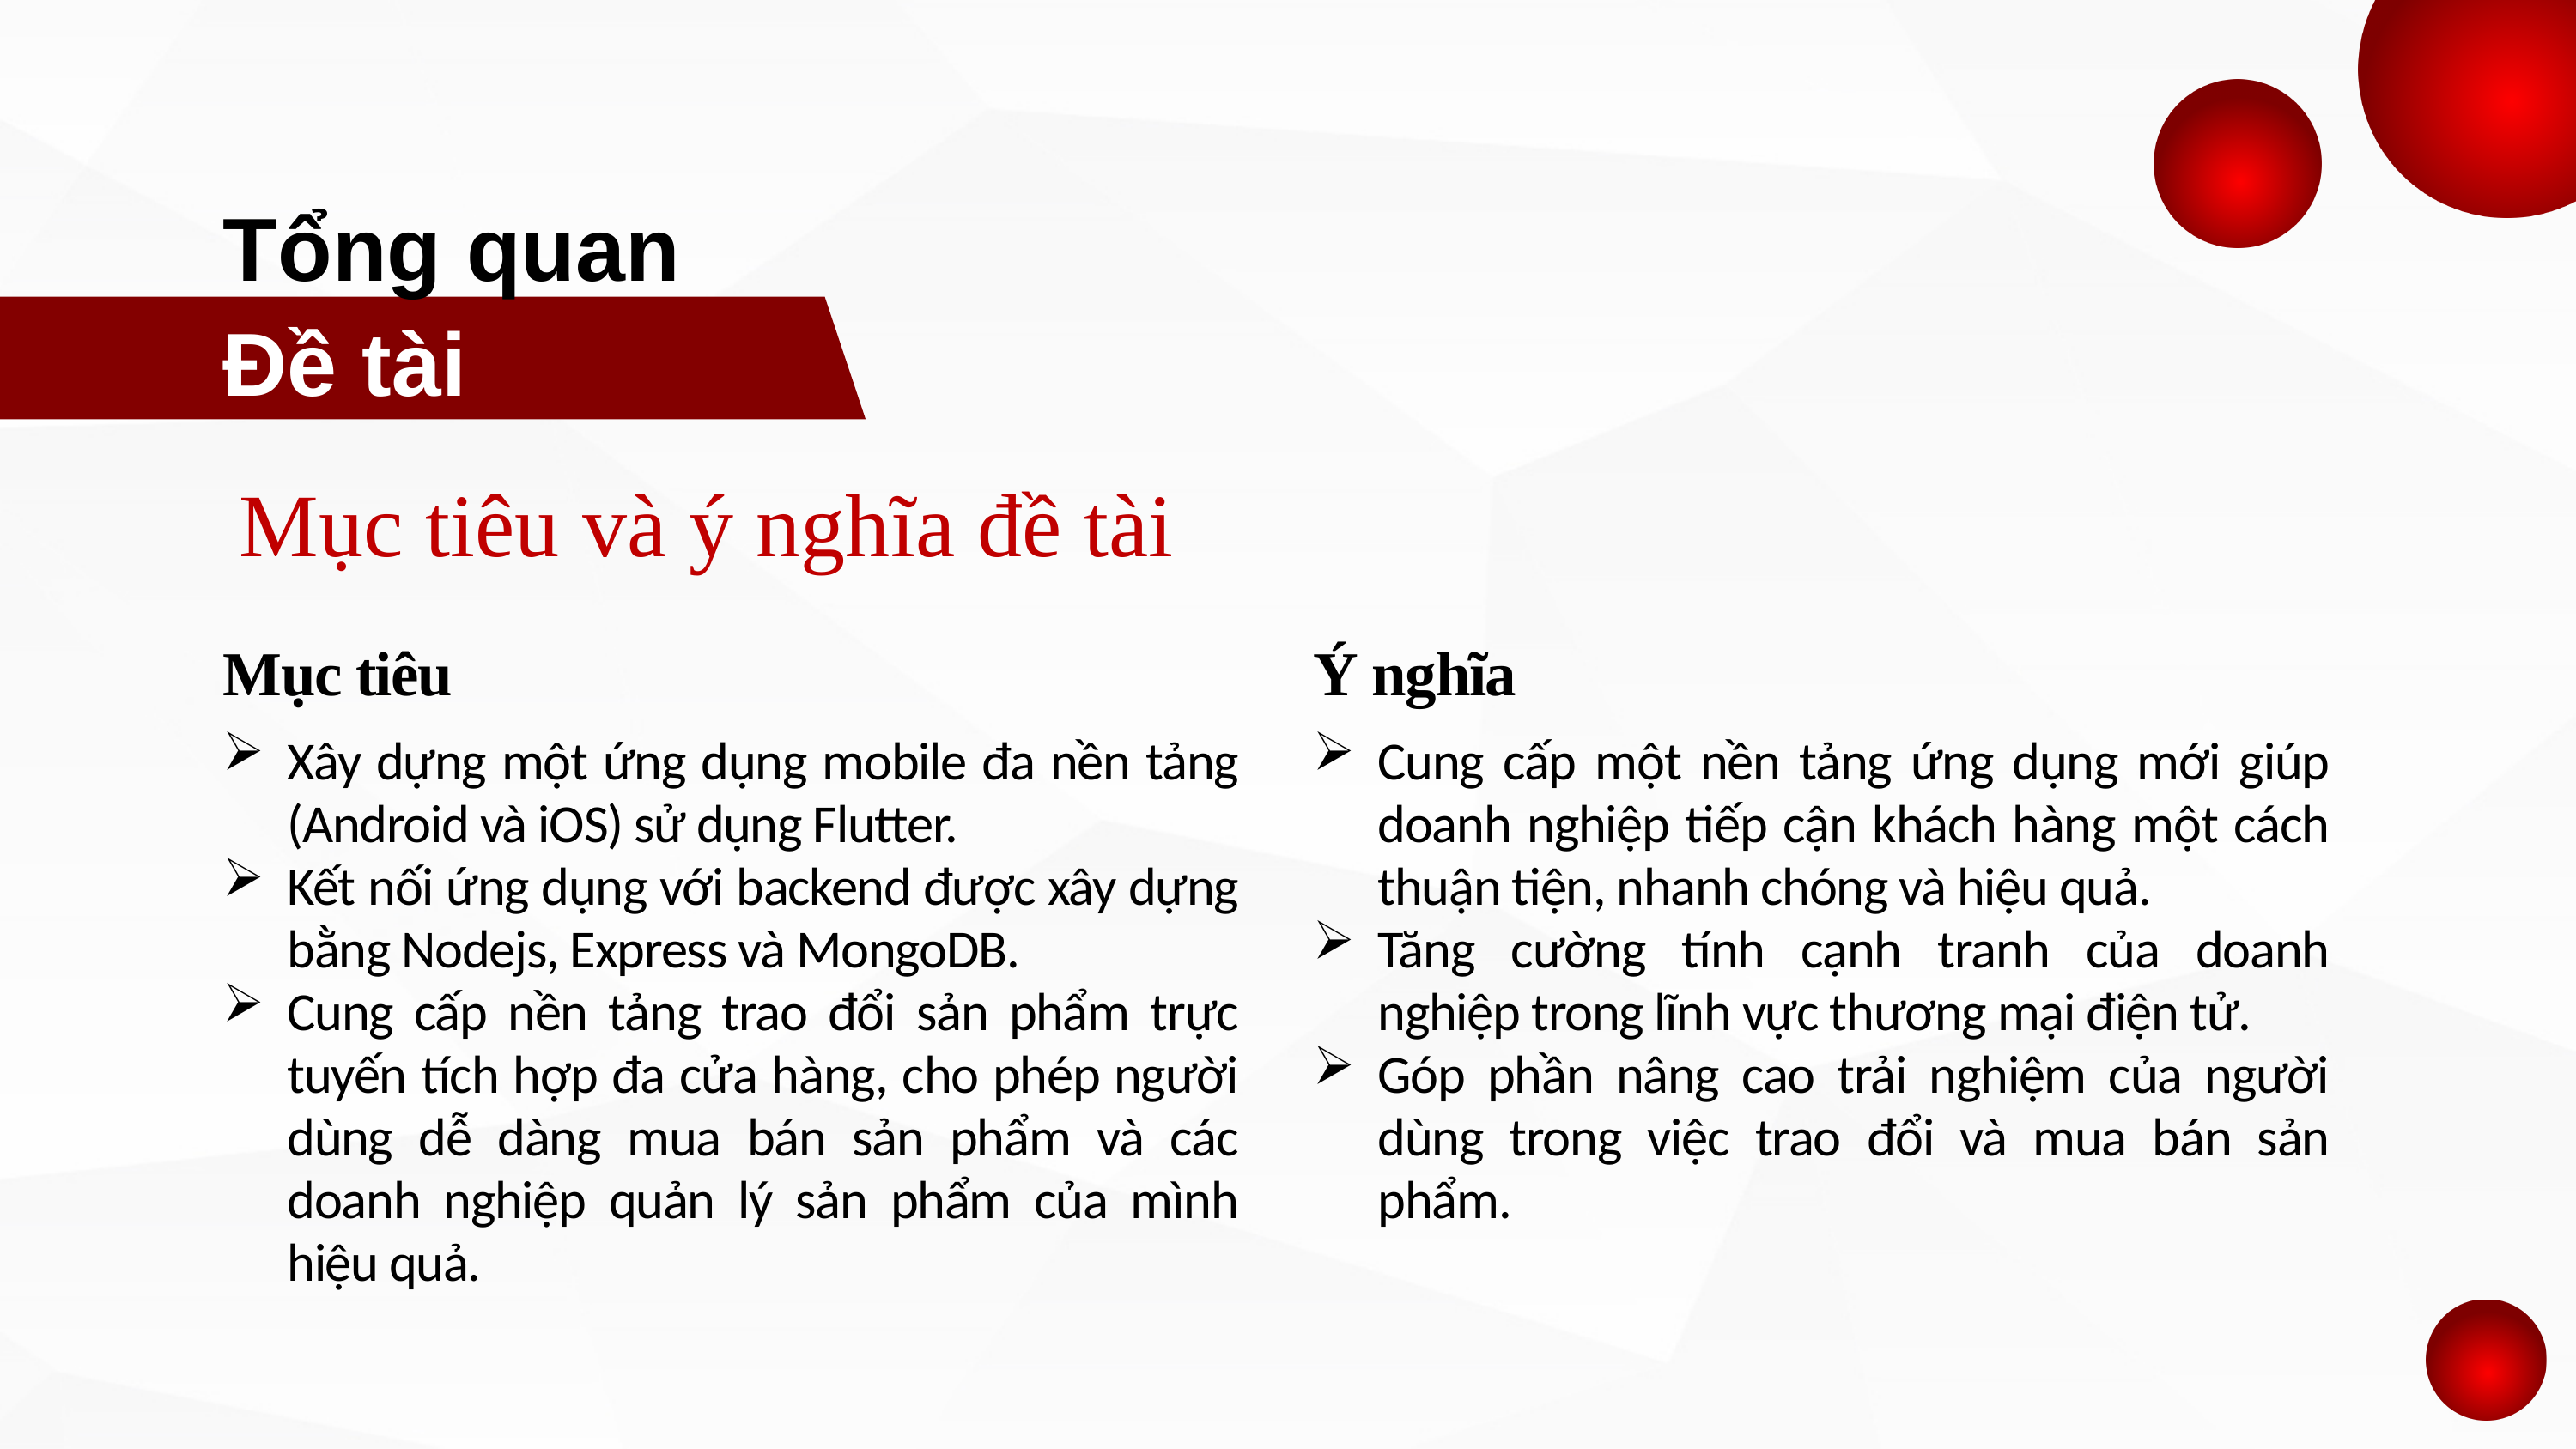

Tổng quan
Đề tài

Mục tiêu và ý nghĩa đề tài
Mục tiêu
Ý nghĩa
Xây dựng một ứng dụng mobile đa nền tảng (Android và iOS) sử dụng Flutter.
Kết nối ứng dụng với backend được xây dựng bằng Nodejs, Express và MongoDB.
Cung cấp nền tảng trao đổi sản phẩm trực tuyến tích hợp đa cửa hàng, cho phép người dùng dễ dàng mua bán sản phẩm và các doanh nghiệp quản lý sản phẩm của mình hiệu quả.
Cung cấp một nền tảng ứng dụng mới giúp doanh nghiệp tiếp cận khách hàng một cách thuận tiện, nhanh chóng và hiệu quả.
Tăng cường tính cạnh tranh của doanh nghiệp trong lĩnh vực thương mại điện tử.
Góp phần nâng cao trải nghiệm của người dùng trong việc trao đổi và mua bán sản phẩm.